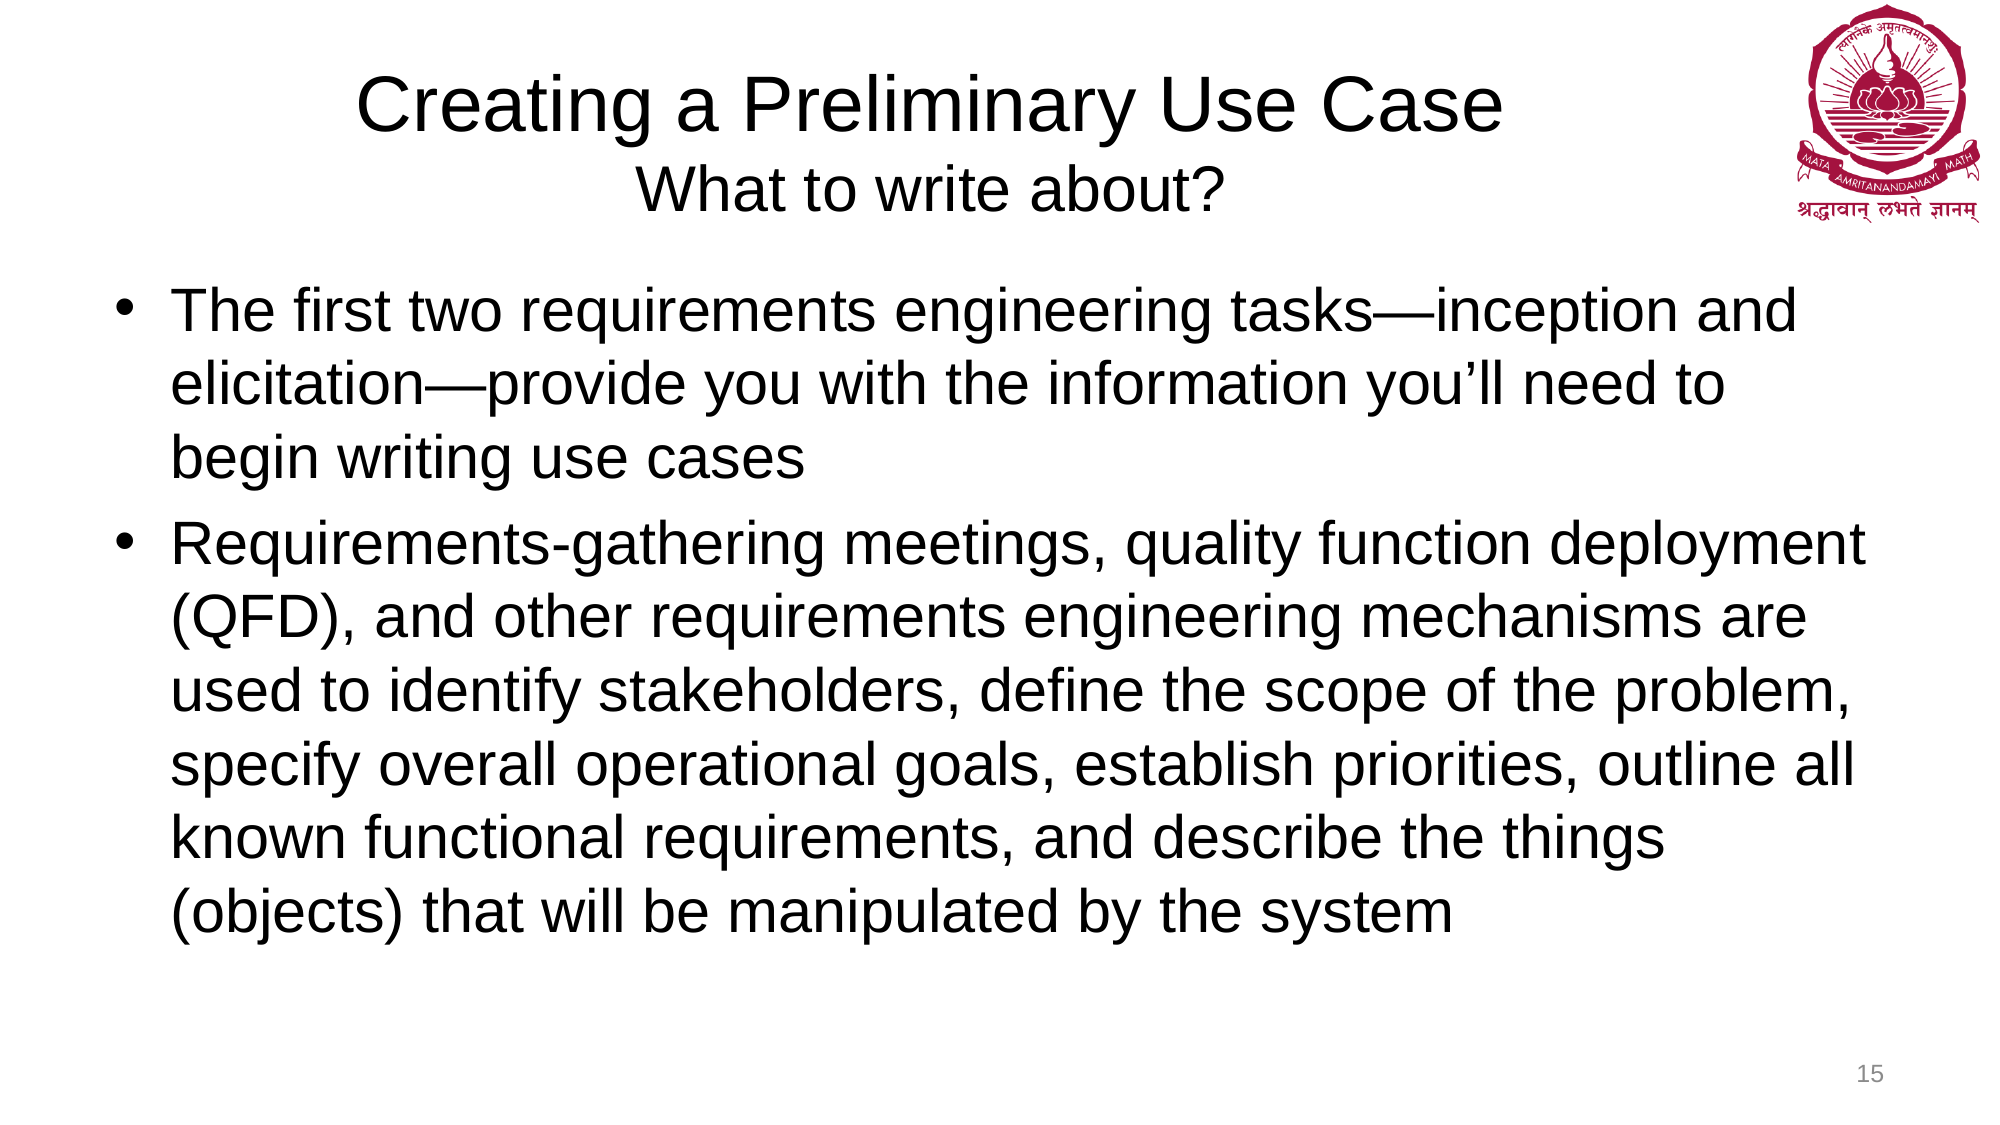

# Creating a Preliminary Use Case What to write about?
The first two requirements engineering tasks—inception and elicitation—provide you with the information you’ll need to begin writing use cases
Requirements-gathering meetings, quality function deployment (QFD), and other requirements engineering mechanisms are used to identify stakeholders, define the scope of the problem, specify overall operational goals, establish priorities, outline all known functional requirements, and describe the things (objects) that will be manipulated by the system

15